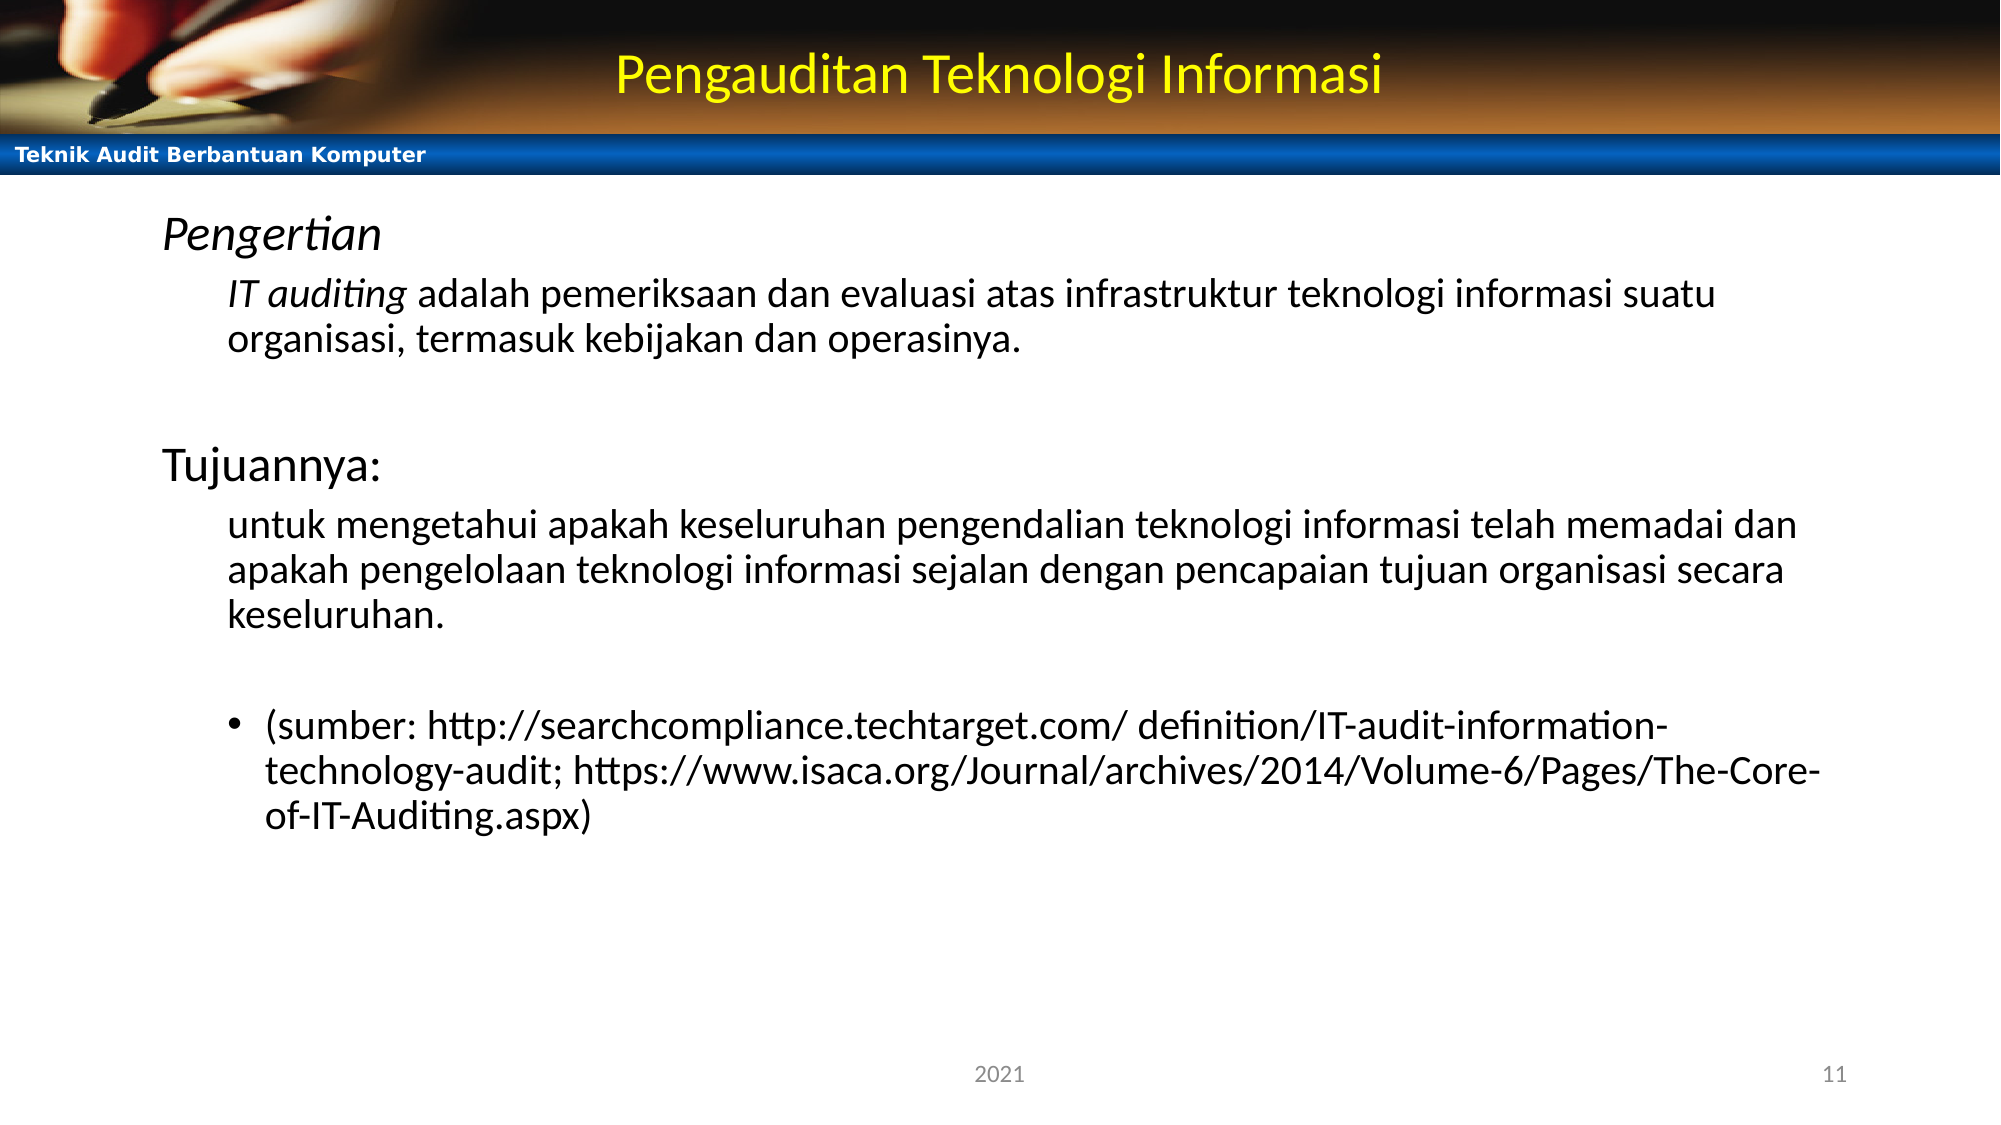

# Pengauditan Teknologi Informasi
Pengertian
IT auditing adalah pemeriksaan dan evaluasi atas infrastruktur teknologi informasi suatu organisasi, termasuk kebijakan dan operasinya.

Tujuannya:
untuk mengetahui apakah keseluruhan pengendalian teknologi informasi telah memadai dan apakah pengelolaan teknologi informasi sejalan dengan pencapaian tujuan organisasi secara keseluruhan.

(sumber: http://searchcompliance.techtarget.com/ definition/IT-audit-information-technology-audit; https://www.isaca.org/Journal/archives/2014/Volume-6/Pages/The-Core-of-IT-Auditing.aspx)
2021
11